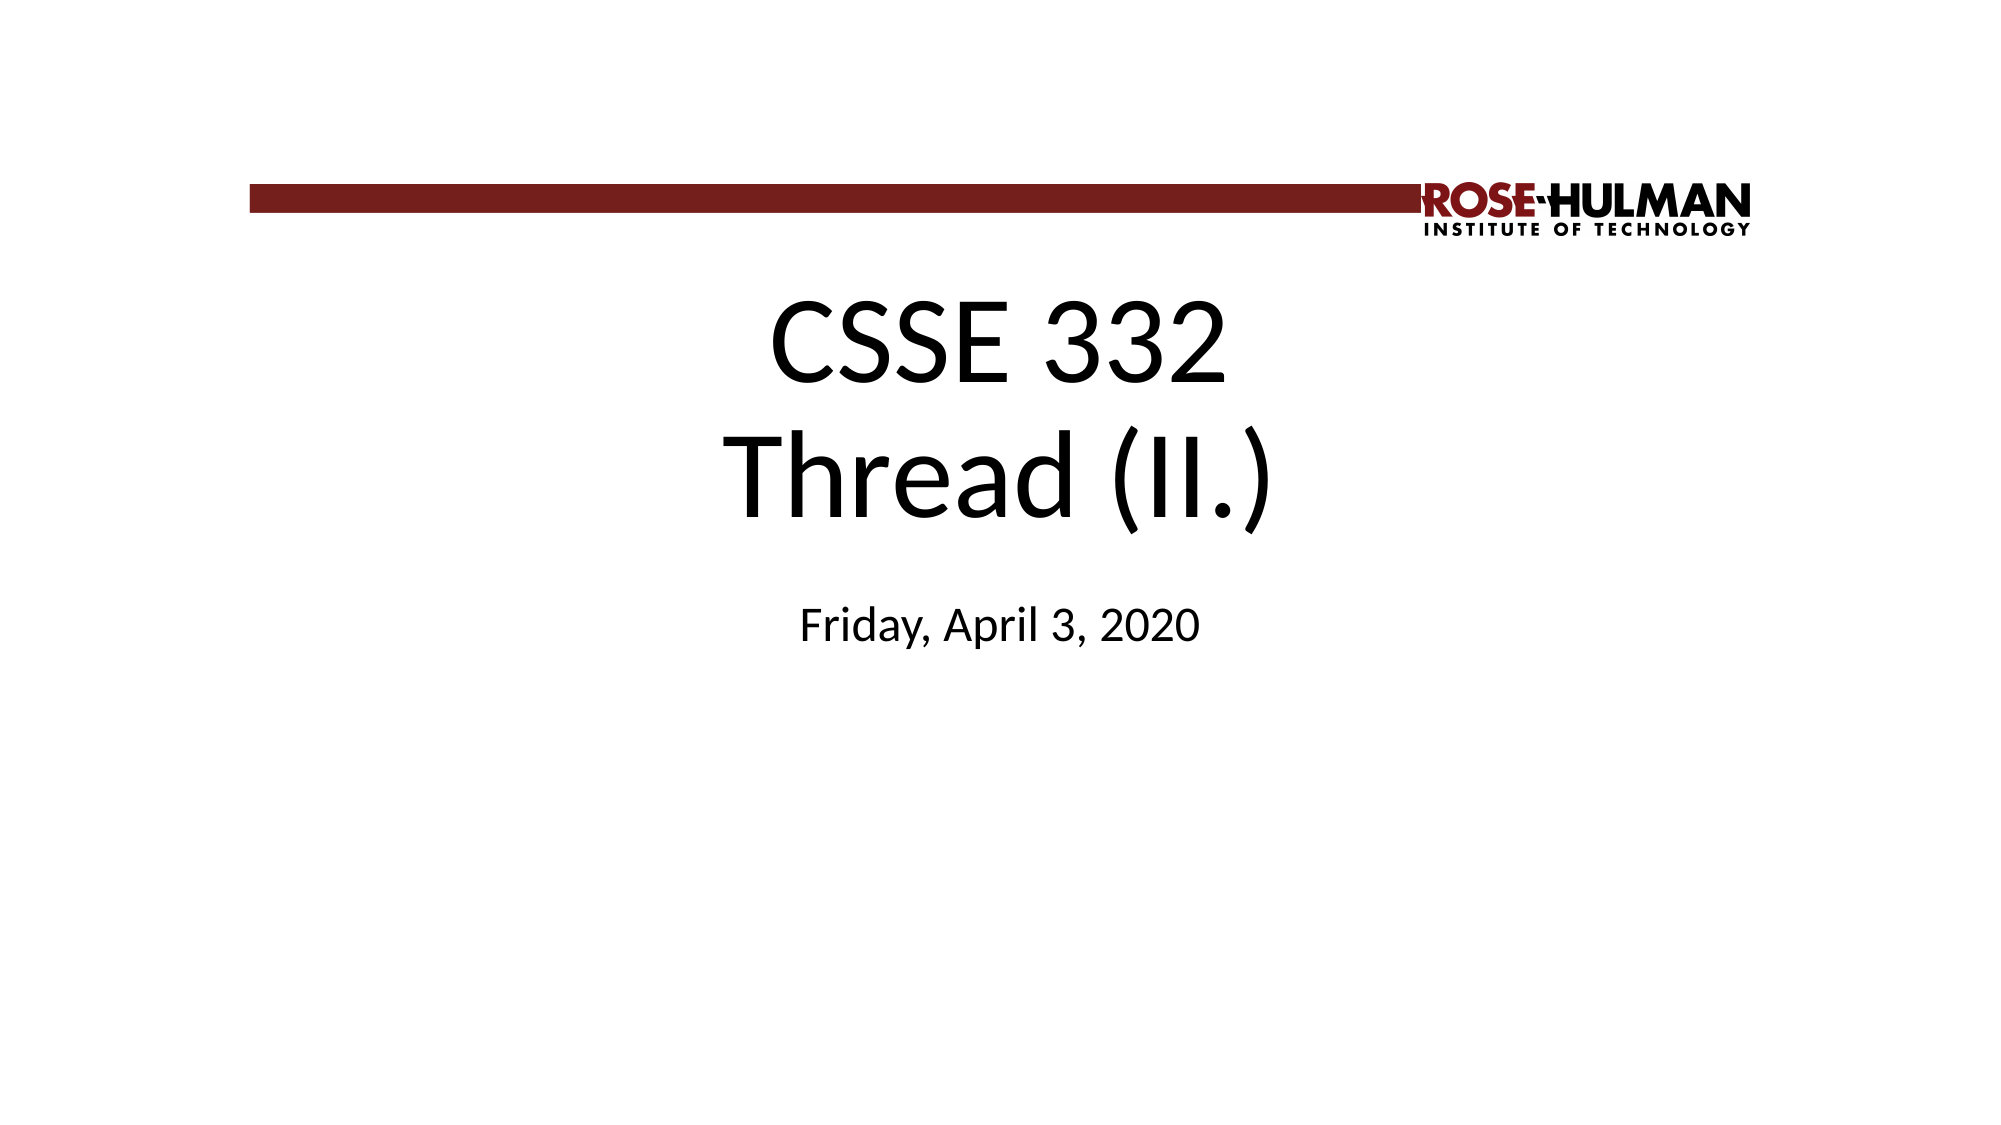

# CSSE 332 Thread (II.)
Friday, April 3, 2020